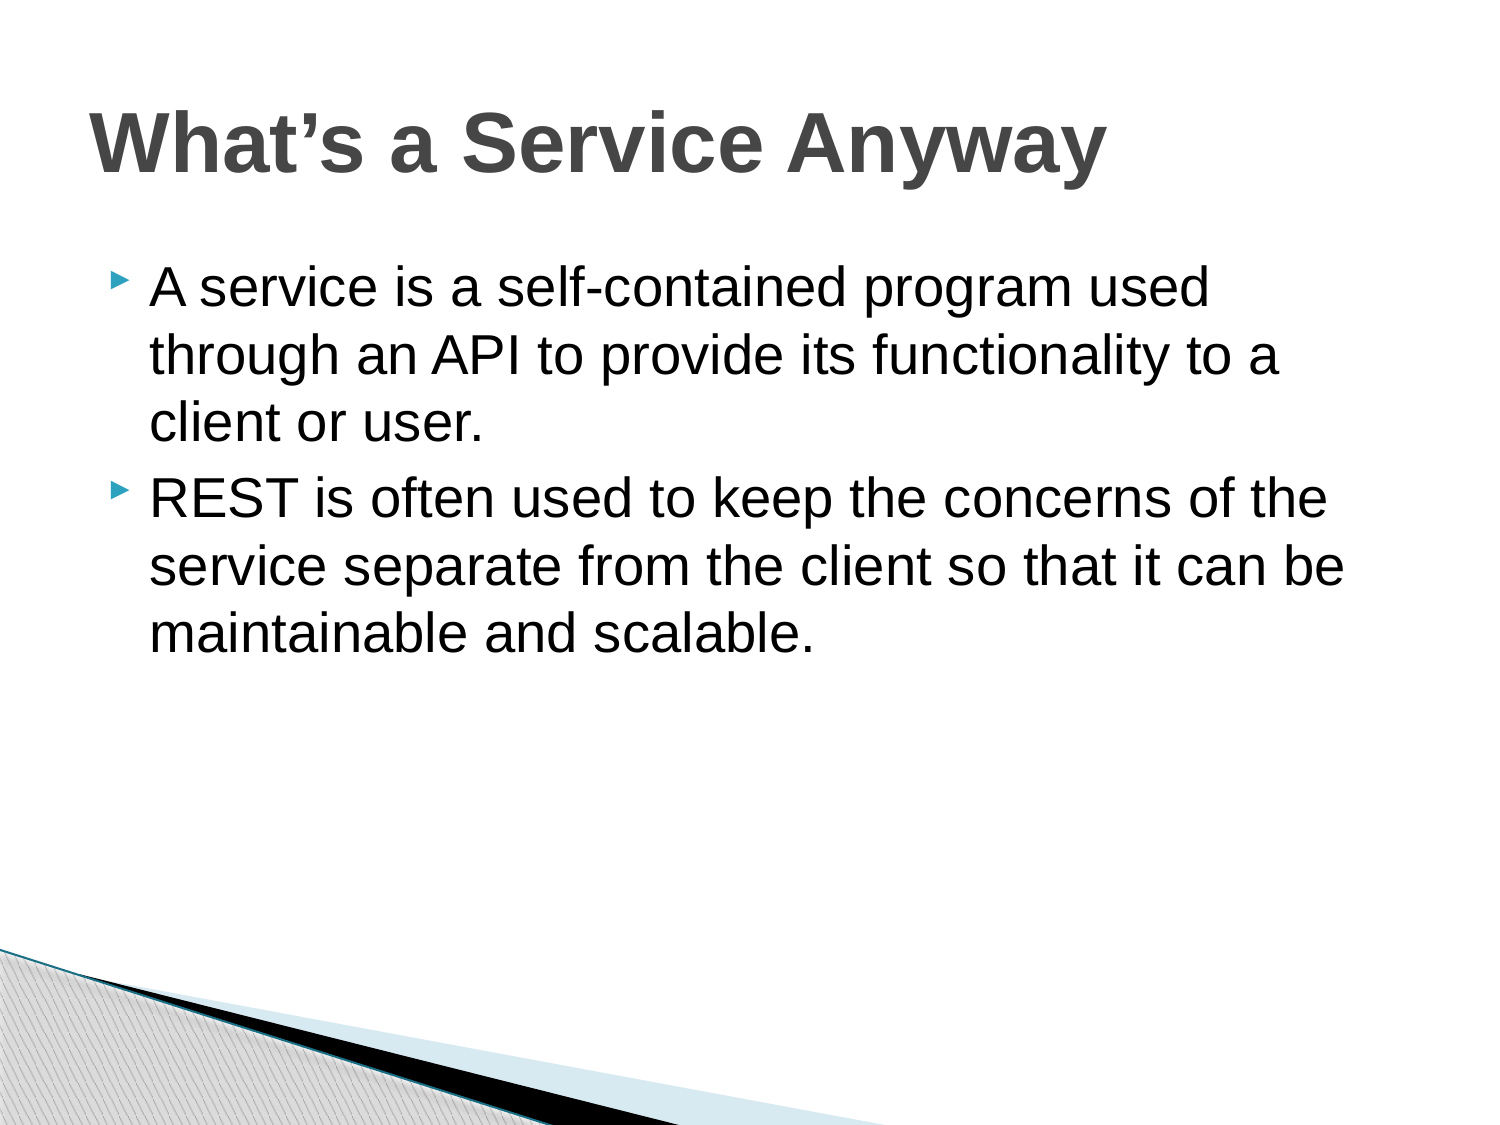

# What’s a Service Anyway
A service is a self-contained program used through an API to provide its functionality to a client or user.
REST is often used to keep the concerns of the service separate from the client so that it can be maintainable and scalable.